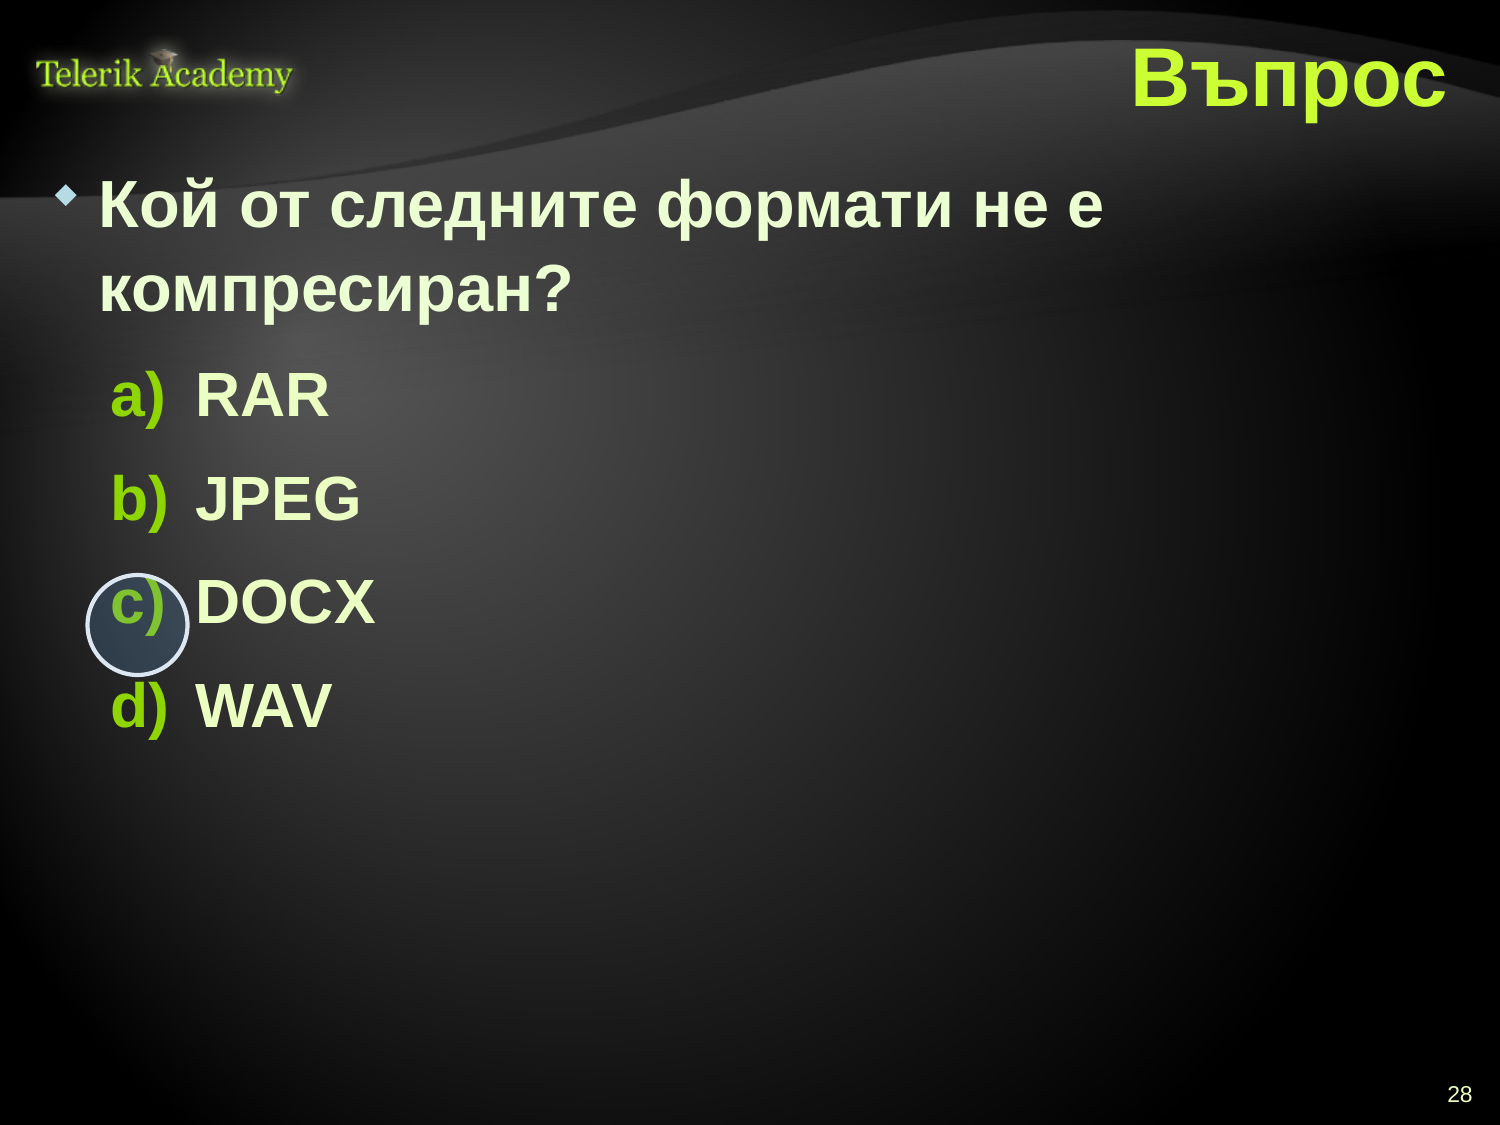

# Въпрос
Кой от следните формати не е компресиран?
RAR
JPEG
DOCX
WAV

28